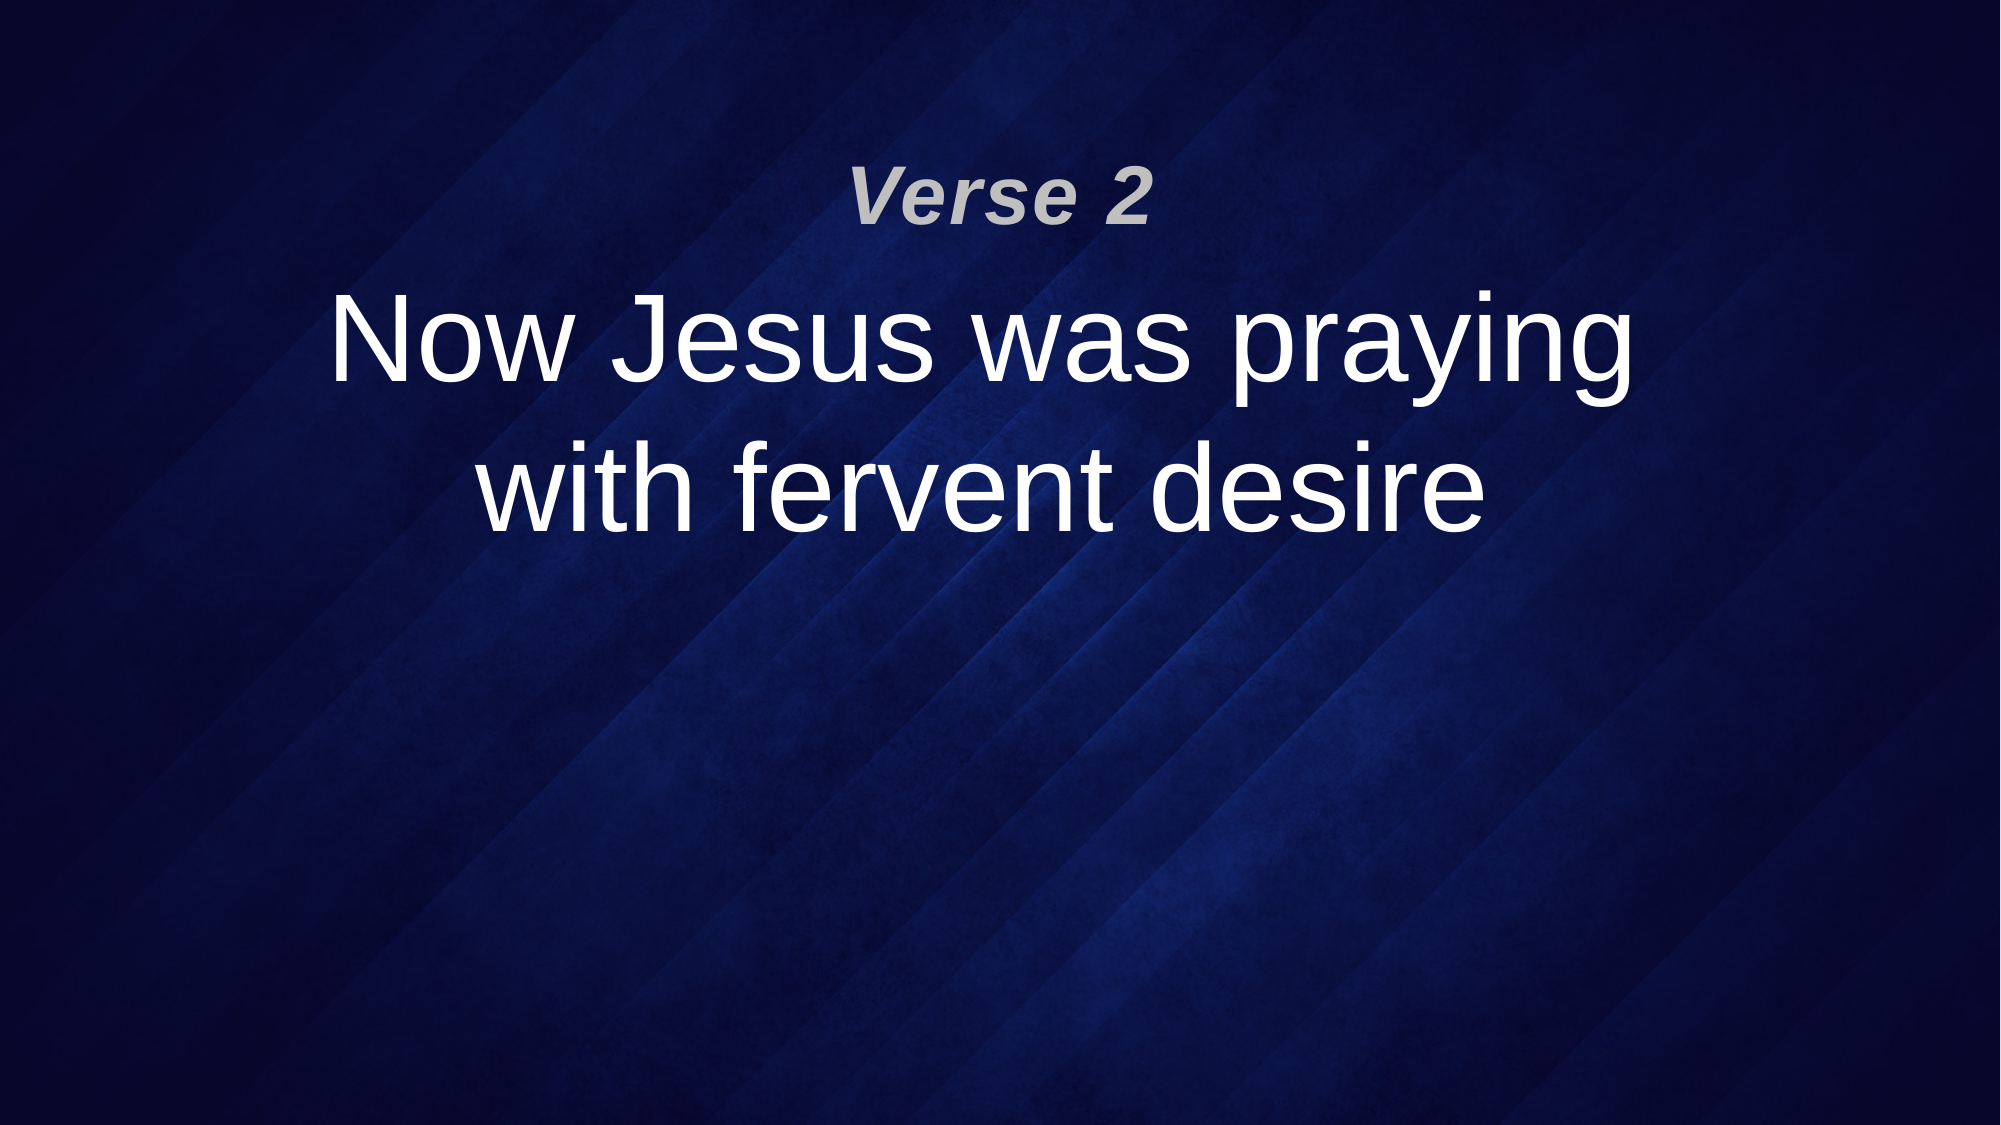

Verse 2
# Now Jesus was praying with fervent desire